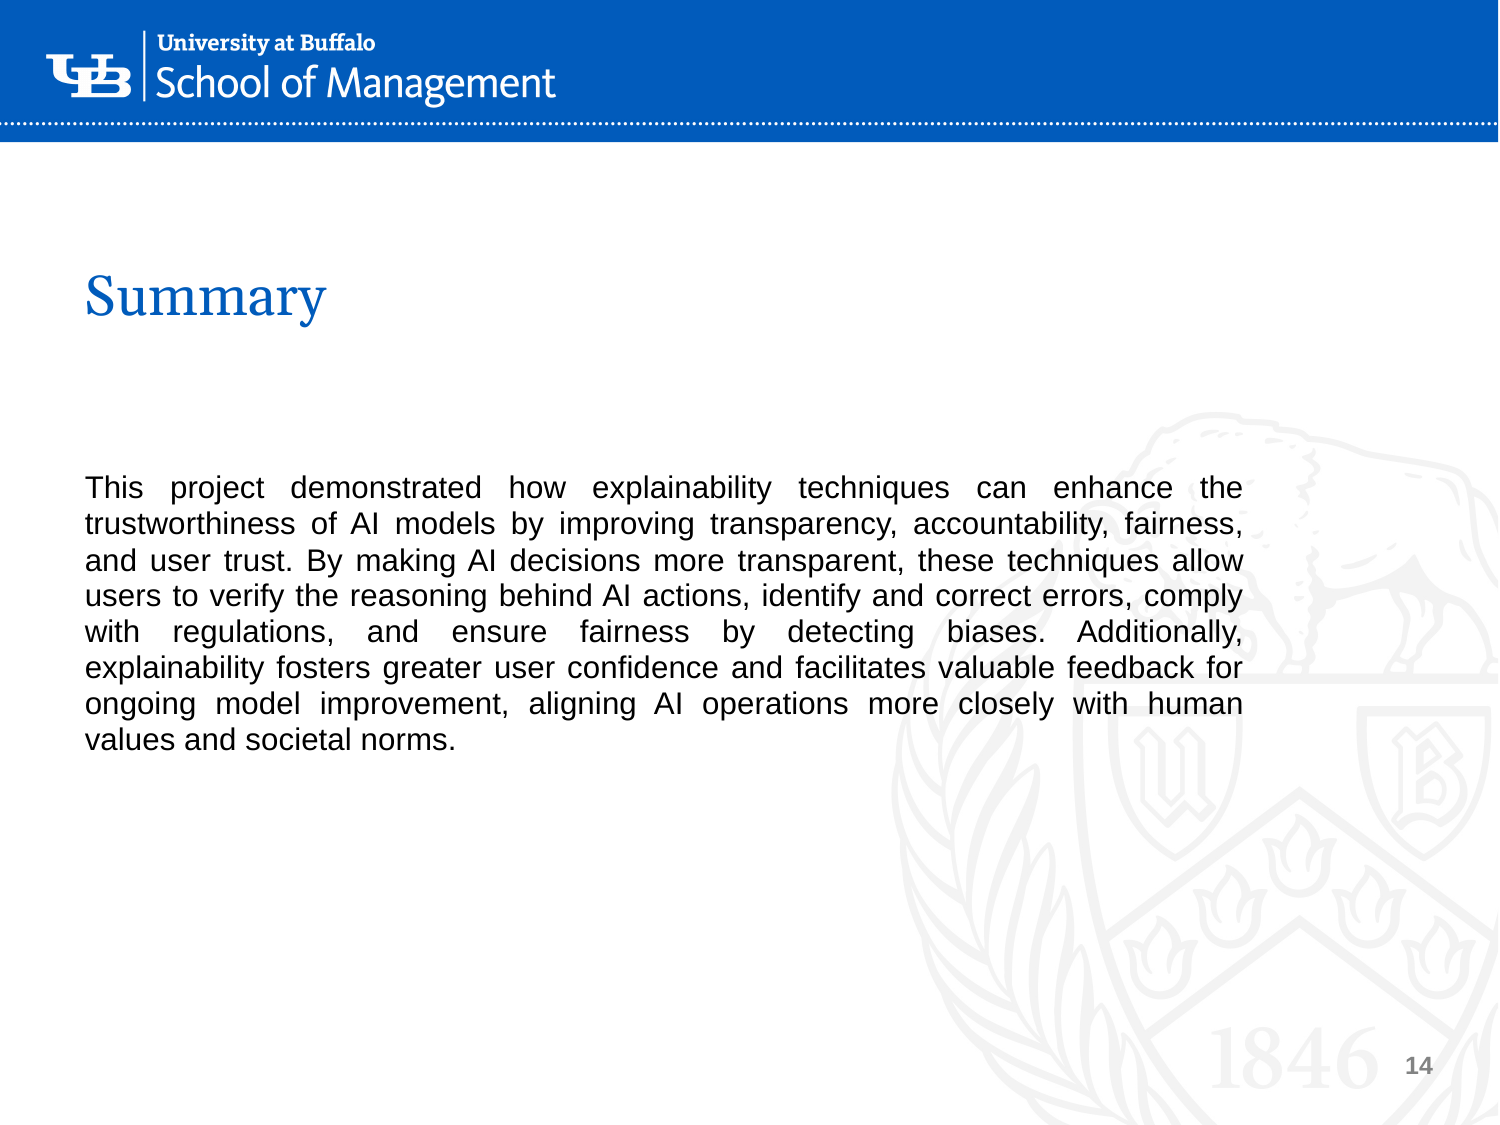

# Summary

This project demonstrated how explainability techniques can enhance the trustworthiness of AI models by improving transparency, accountability, fairness, and user trust. By making AI decisions more transparent, these techniques allow users to verify the reasoning behind AI actions, identify and correct errors, comply with regulations, and ensure fairness by detecting biases. Additionally, explainability fosters greater user confidence and facilitates valuable feedback for ongoing model improvement, aligning AI operations more closely with human values and societal norms.